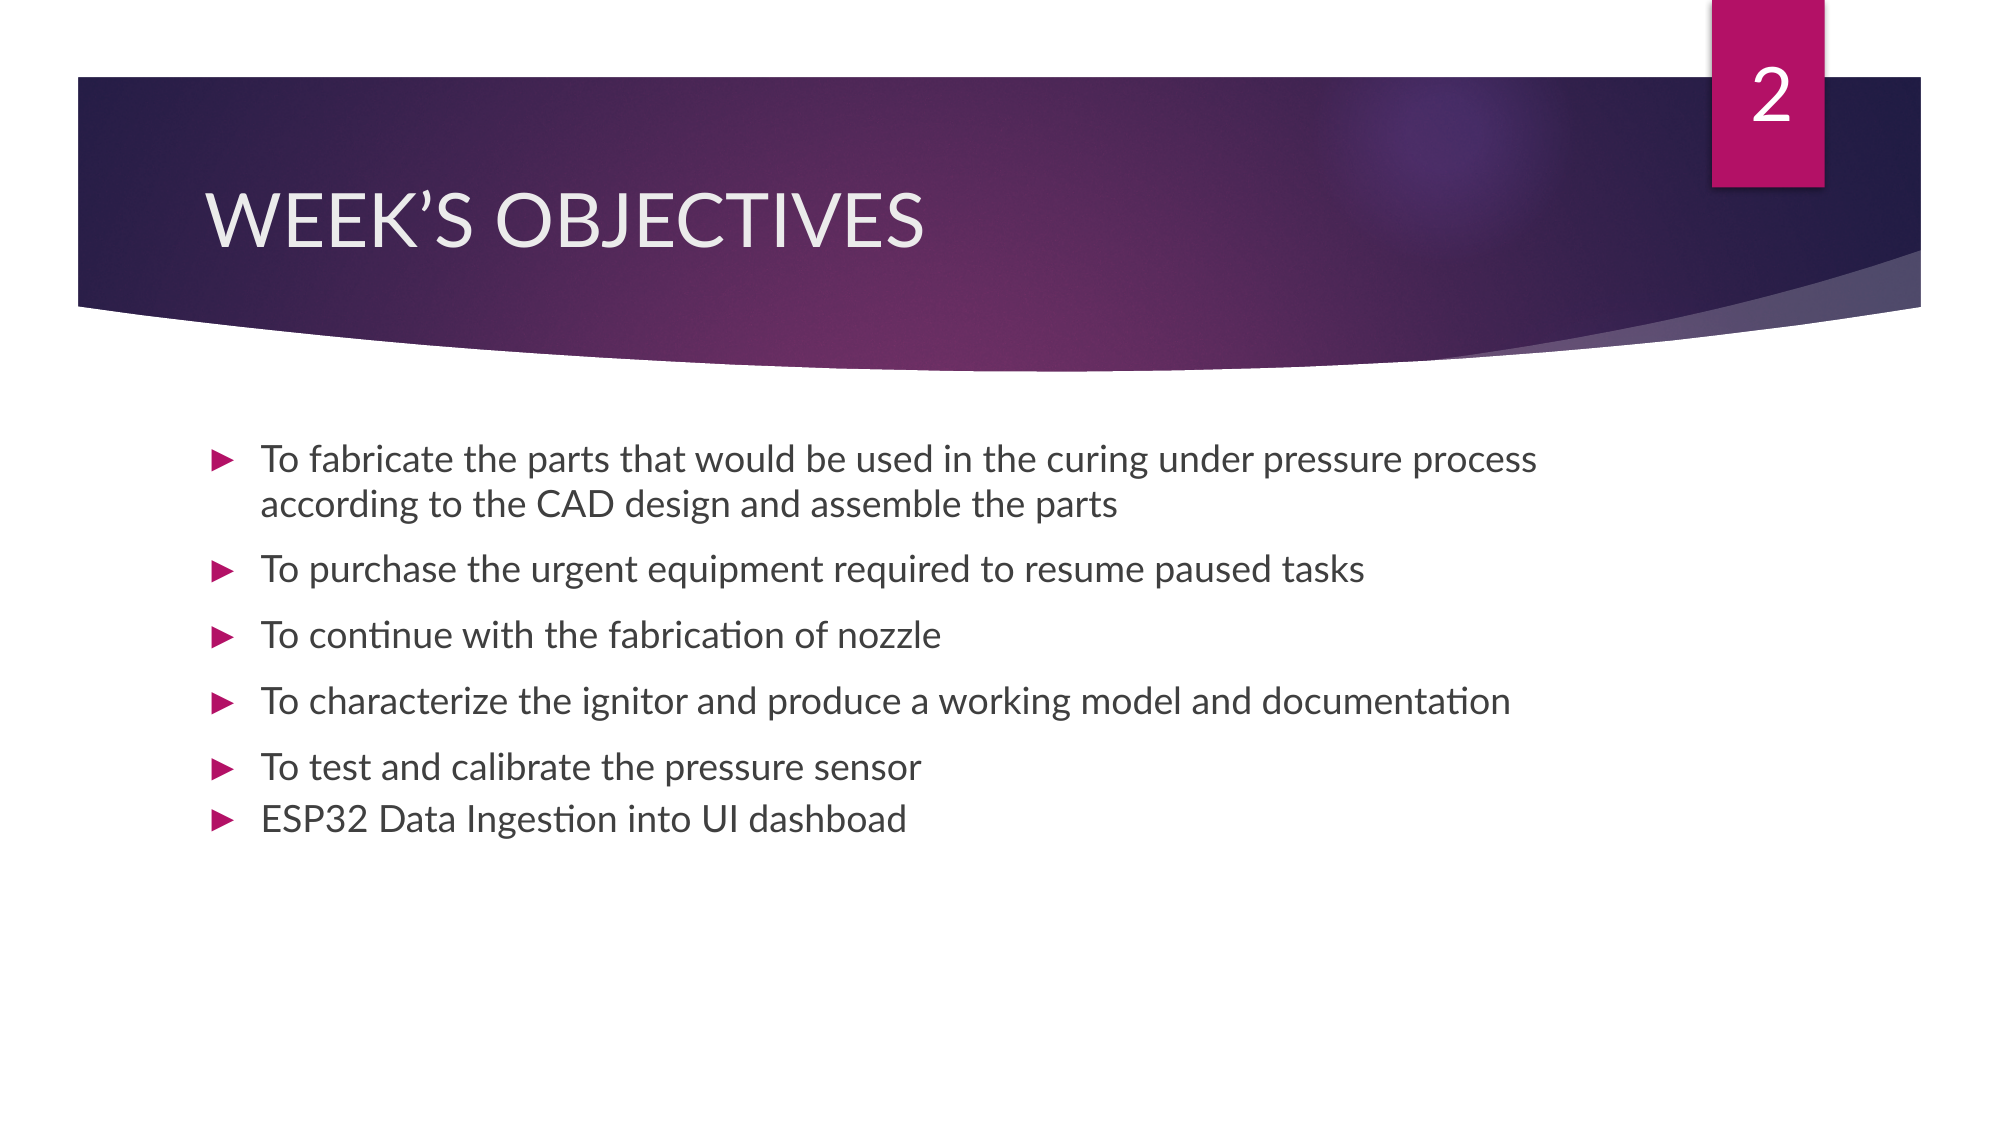

1
2

# WEEK’S OBJECTIVES
To fabricate the parts that would be used in the curing under pressure process according to the CAD design and assemble the parts
To purchase the urgent equipment required to resume paused tasks
To continue with the fabrication of nozzle
To characterize the ignitor and produce a working model and documentation
To test and calibrate the pressure sensor
ESP32 Data Ingestion into UI dashboad